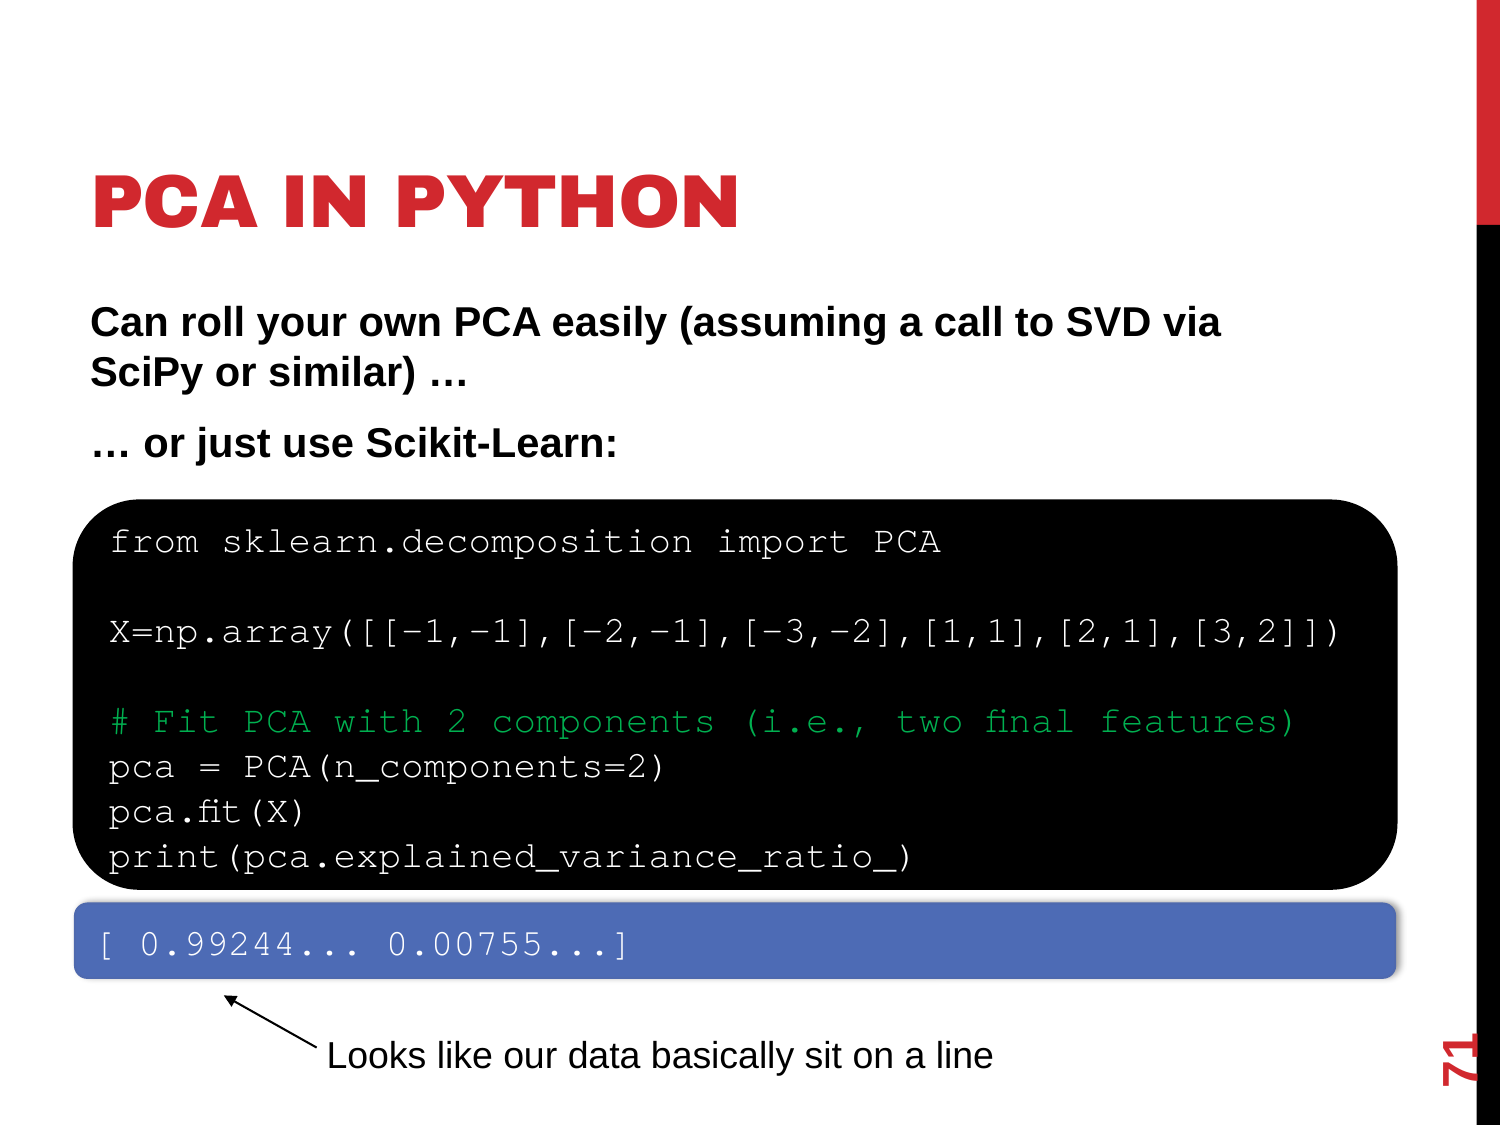

# PCA in Python
Can roll your own PCA easily (assuming a call to SVD via SciPy or similar) …
… or just use Scikit-Learn:
from sklearn.decomposition import PCA

X=np.array([[-1,-1],[-2,-1],[-3,-2],[1,1],[2,1],[3,2]])

# Fit PCA with 2 components (i.e., two final features)
pca = PCA(n_components=2)
pca.fit(X)
print(pca.explained_variance_ratio_)
[ 0.99244... 0.00755...]
71
Looks like our data basically sit on a line